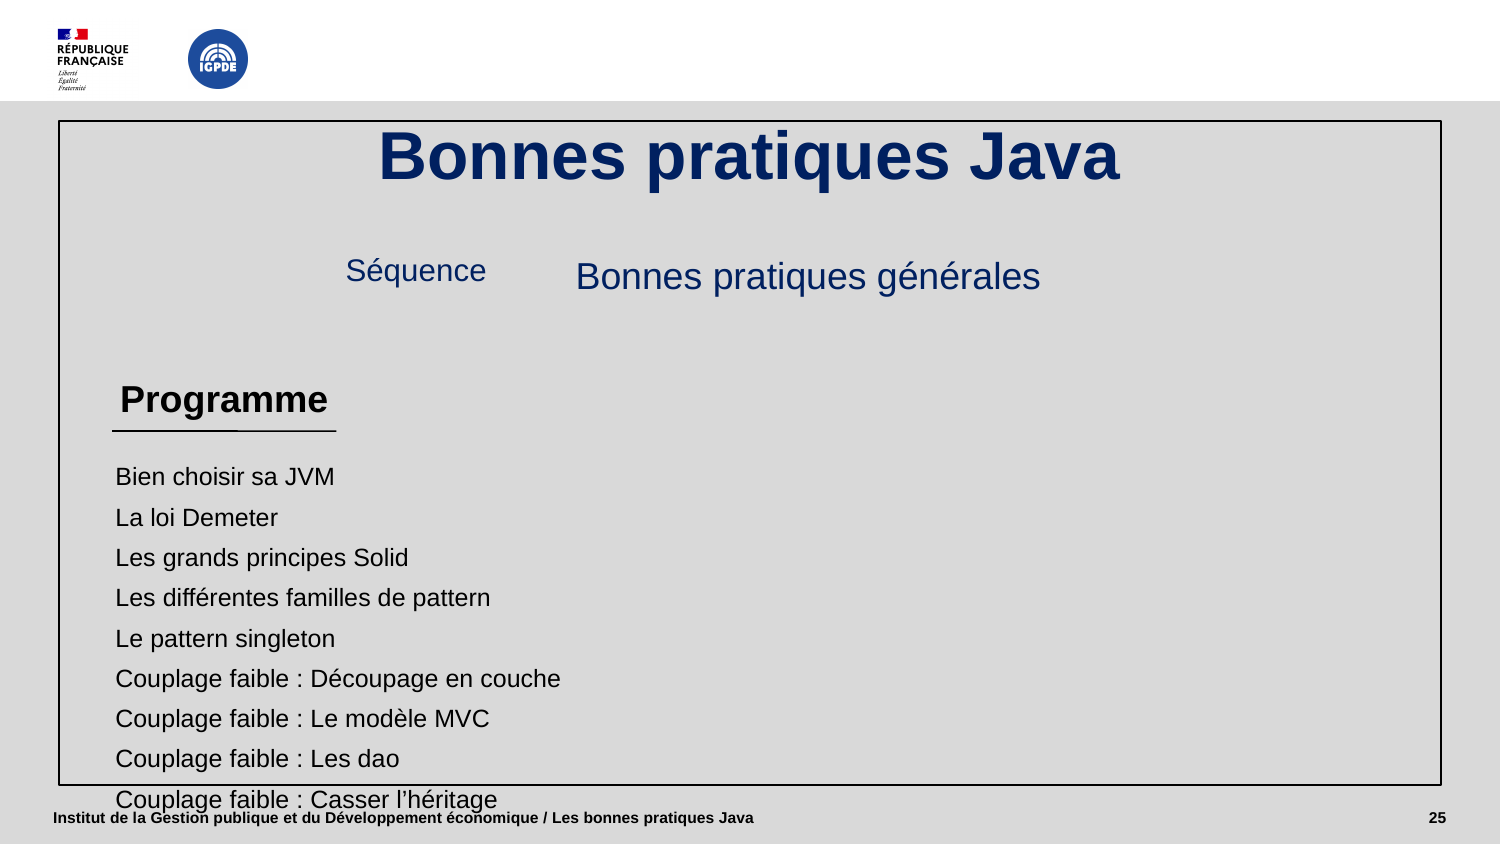

# Bonnes pratiques Java
Bonnes pratiques générales
Séquence

Programme
Bien choisir sa JVM
La loi Demeter
Les grands principes Solid
Les différentes familles de pattern
Le pattern singleton
Couplage faible : Découpage en couche
Couplage faible : Le modèle MVC
Couplage faible : Les dao
Couplage faible : Casser l’héritage
Institut de la Gestion publique et du Développement économique / Les bonnes pratiques Java
25